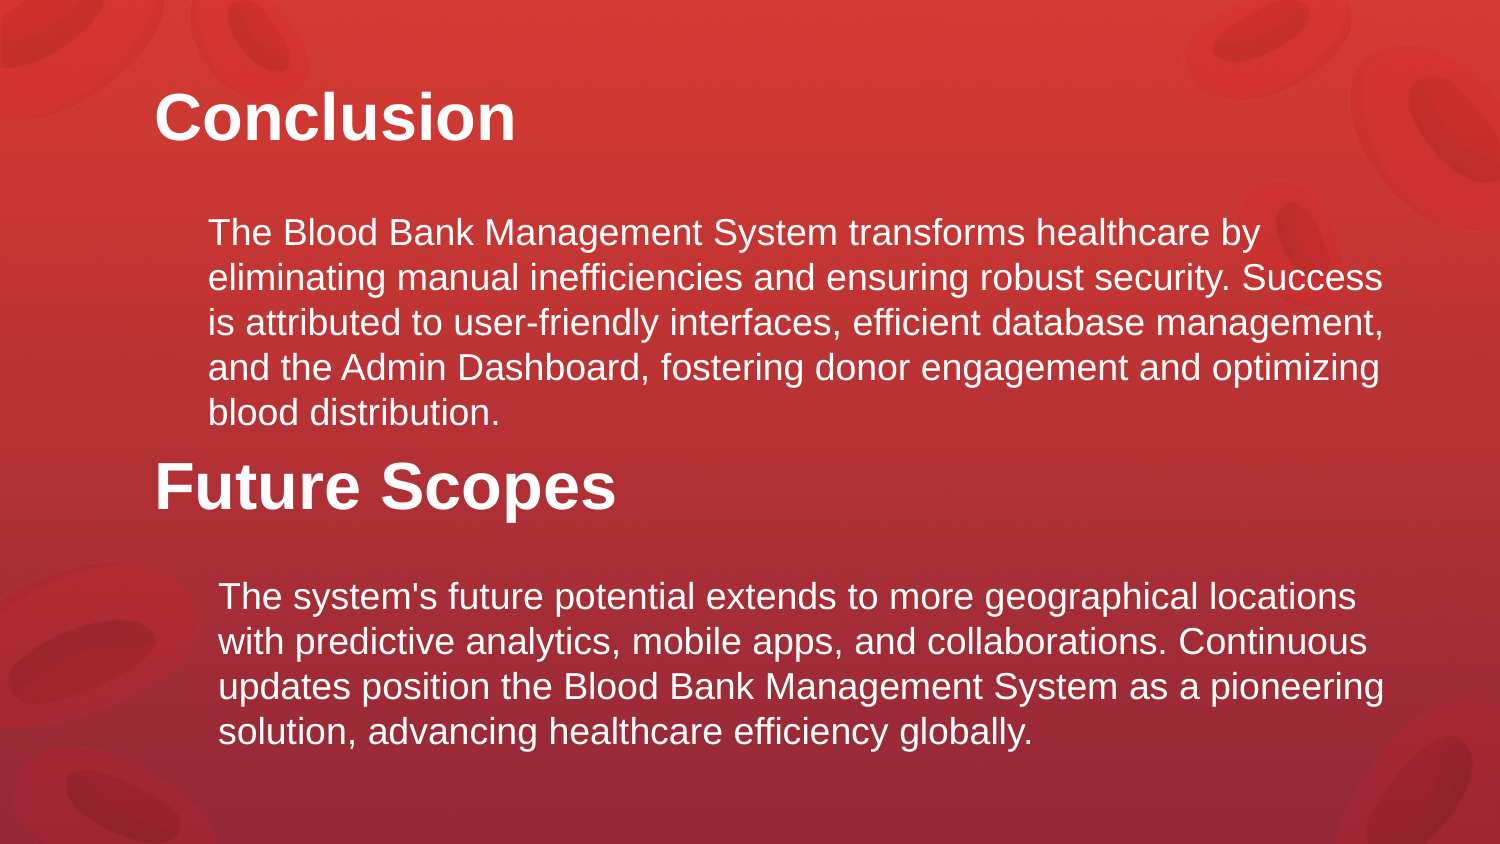

Conclusion
The Blood Bank Management System transforms healthcare by eliminating manual inefficiencies and ensuring robust security. Success is attributed to user-friendly interfaces, efficient database management, and the Admin Dashboard, fostering donor engagement and optimizing blood distribution.
Future Scopes
The system's future potential extends to more geographical locations with predictive analytics, mobile apps, and collaborations. Continuous updates position the Blood Bank Management System as a pioneering solution, advancing healthcare efficiency globally.